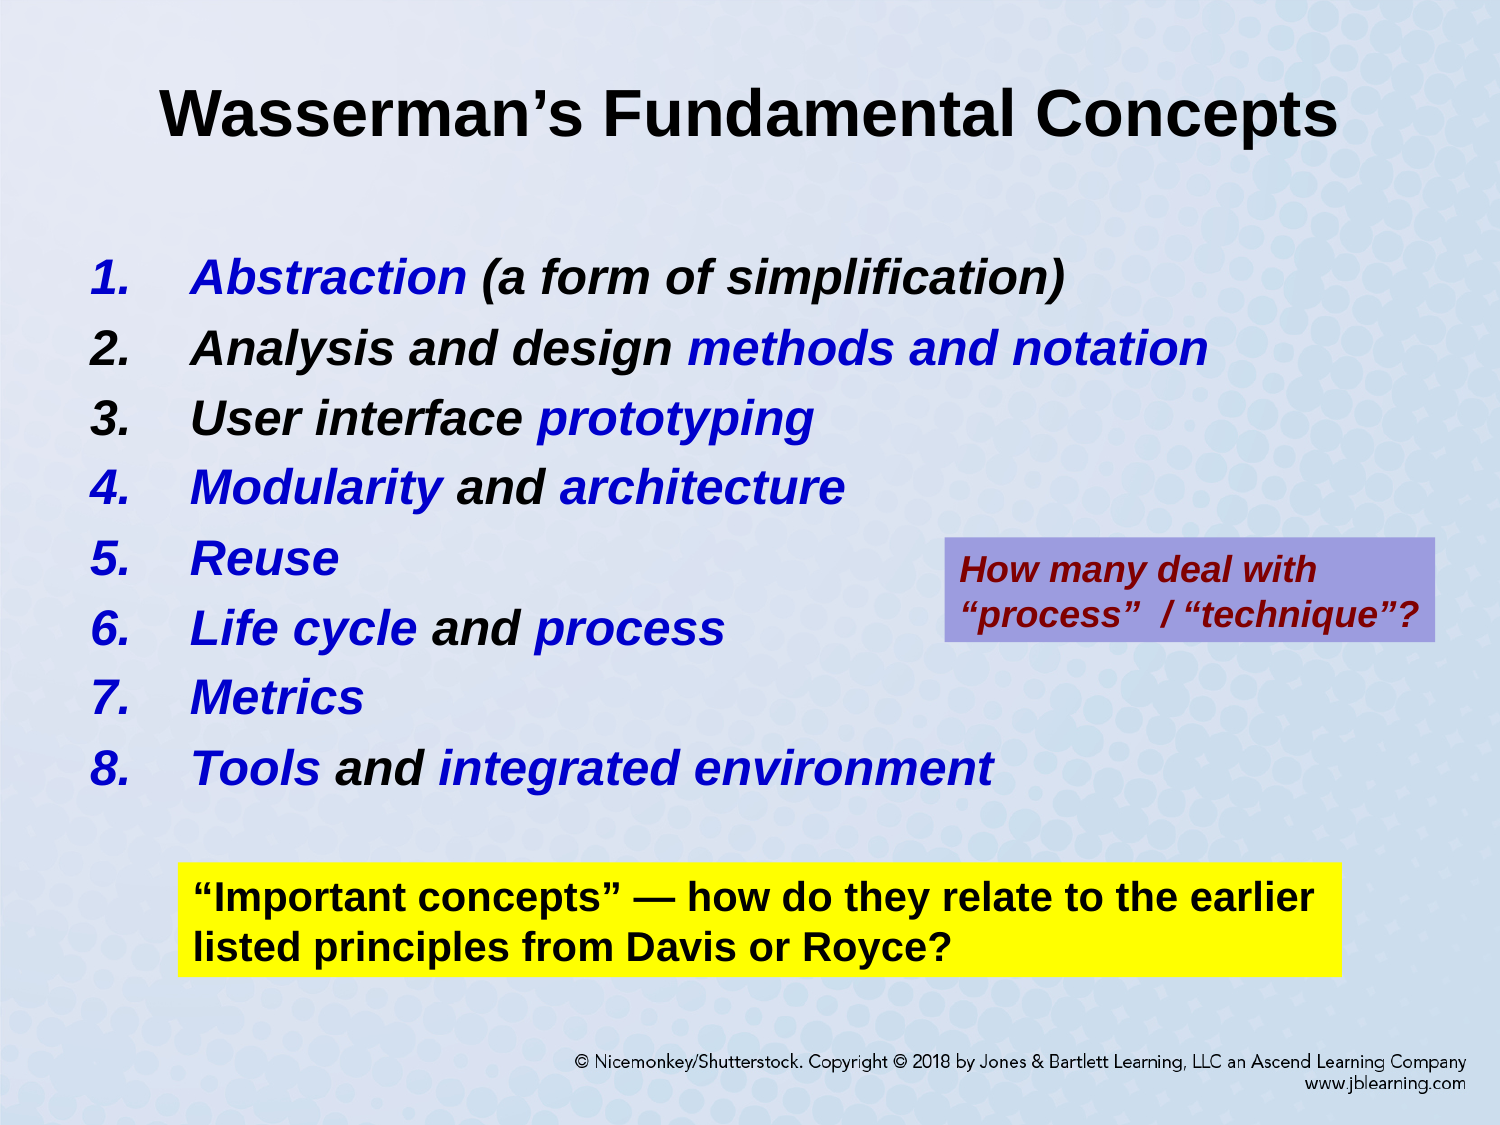

# Wasserman’s Fundamental Concepts
Abstraction (a form of simplification)
Analysis and design methods and notation
User interface prototyping
Modularity and architecture
Reuse
Life cycle and process
Metrics
Tools and integrated environment
How many deal with
“process”  / “technique”?
“Important concepts” — how do they relate to the earlier
listed principles from Davis or Royce?